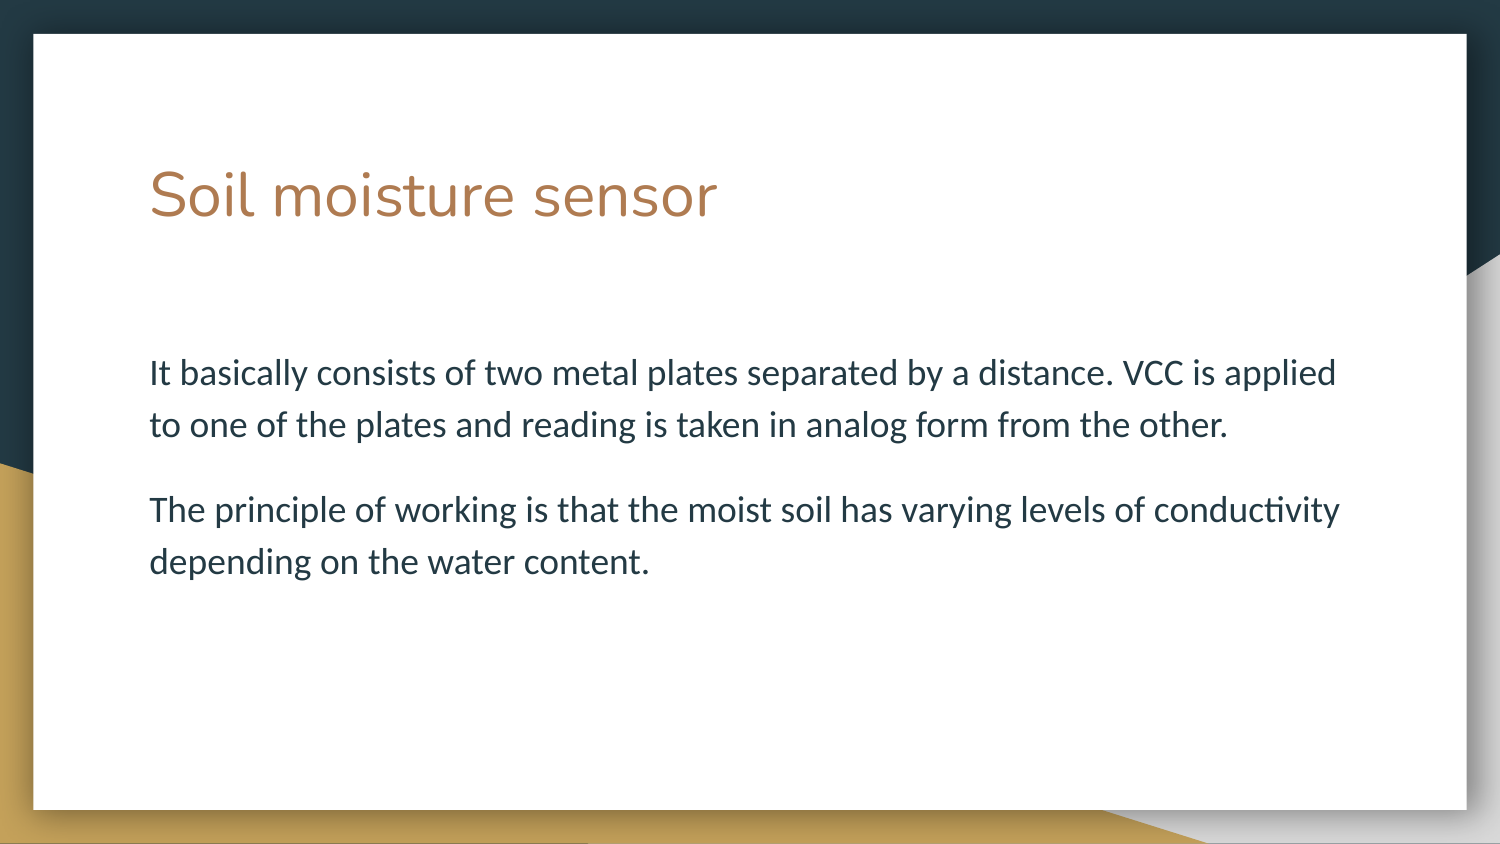

# Soil moisture sensor

It basically consists of two metal plates separated by a distance. VCC is applied to one of the plates and reading is taken in analog form from the other.
The principle of working is that the moist soil has varying levels of conductivity depending on the water content.